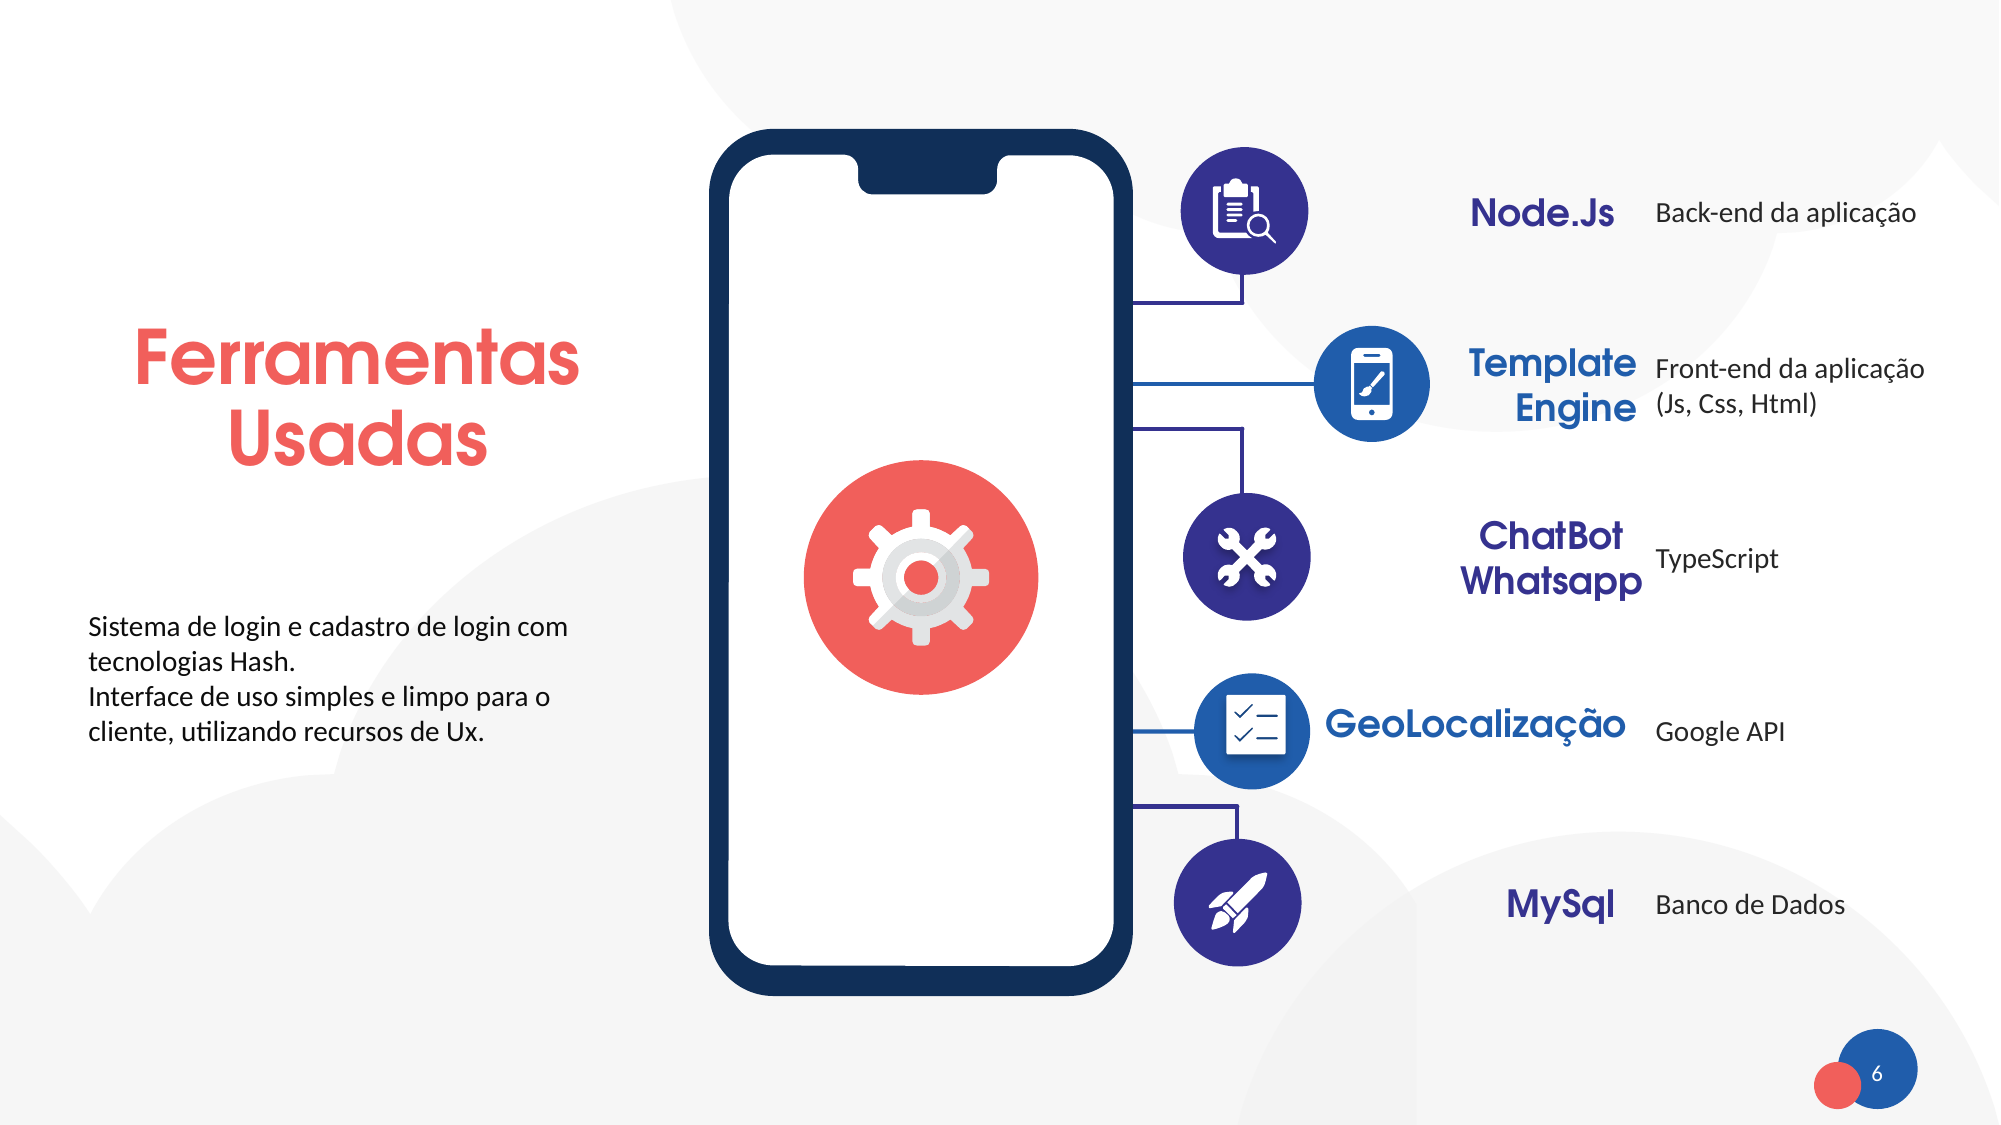

Node.Js
Back-end da aplicação
# Ferramentas Usadas

Template
Engine
Front-end da aplicação (Js, Css, Html)

ChatBot Whatsapp
TypeScript

Sistema de login e cadastro de login com tecnologias Hash.
Interface de uso simples e limpo para o cliente, utilizando recursos de Ux.

GeoLocalização
Google API

MySql
Banco de Dados
6